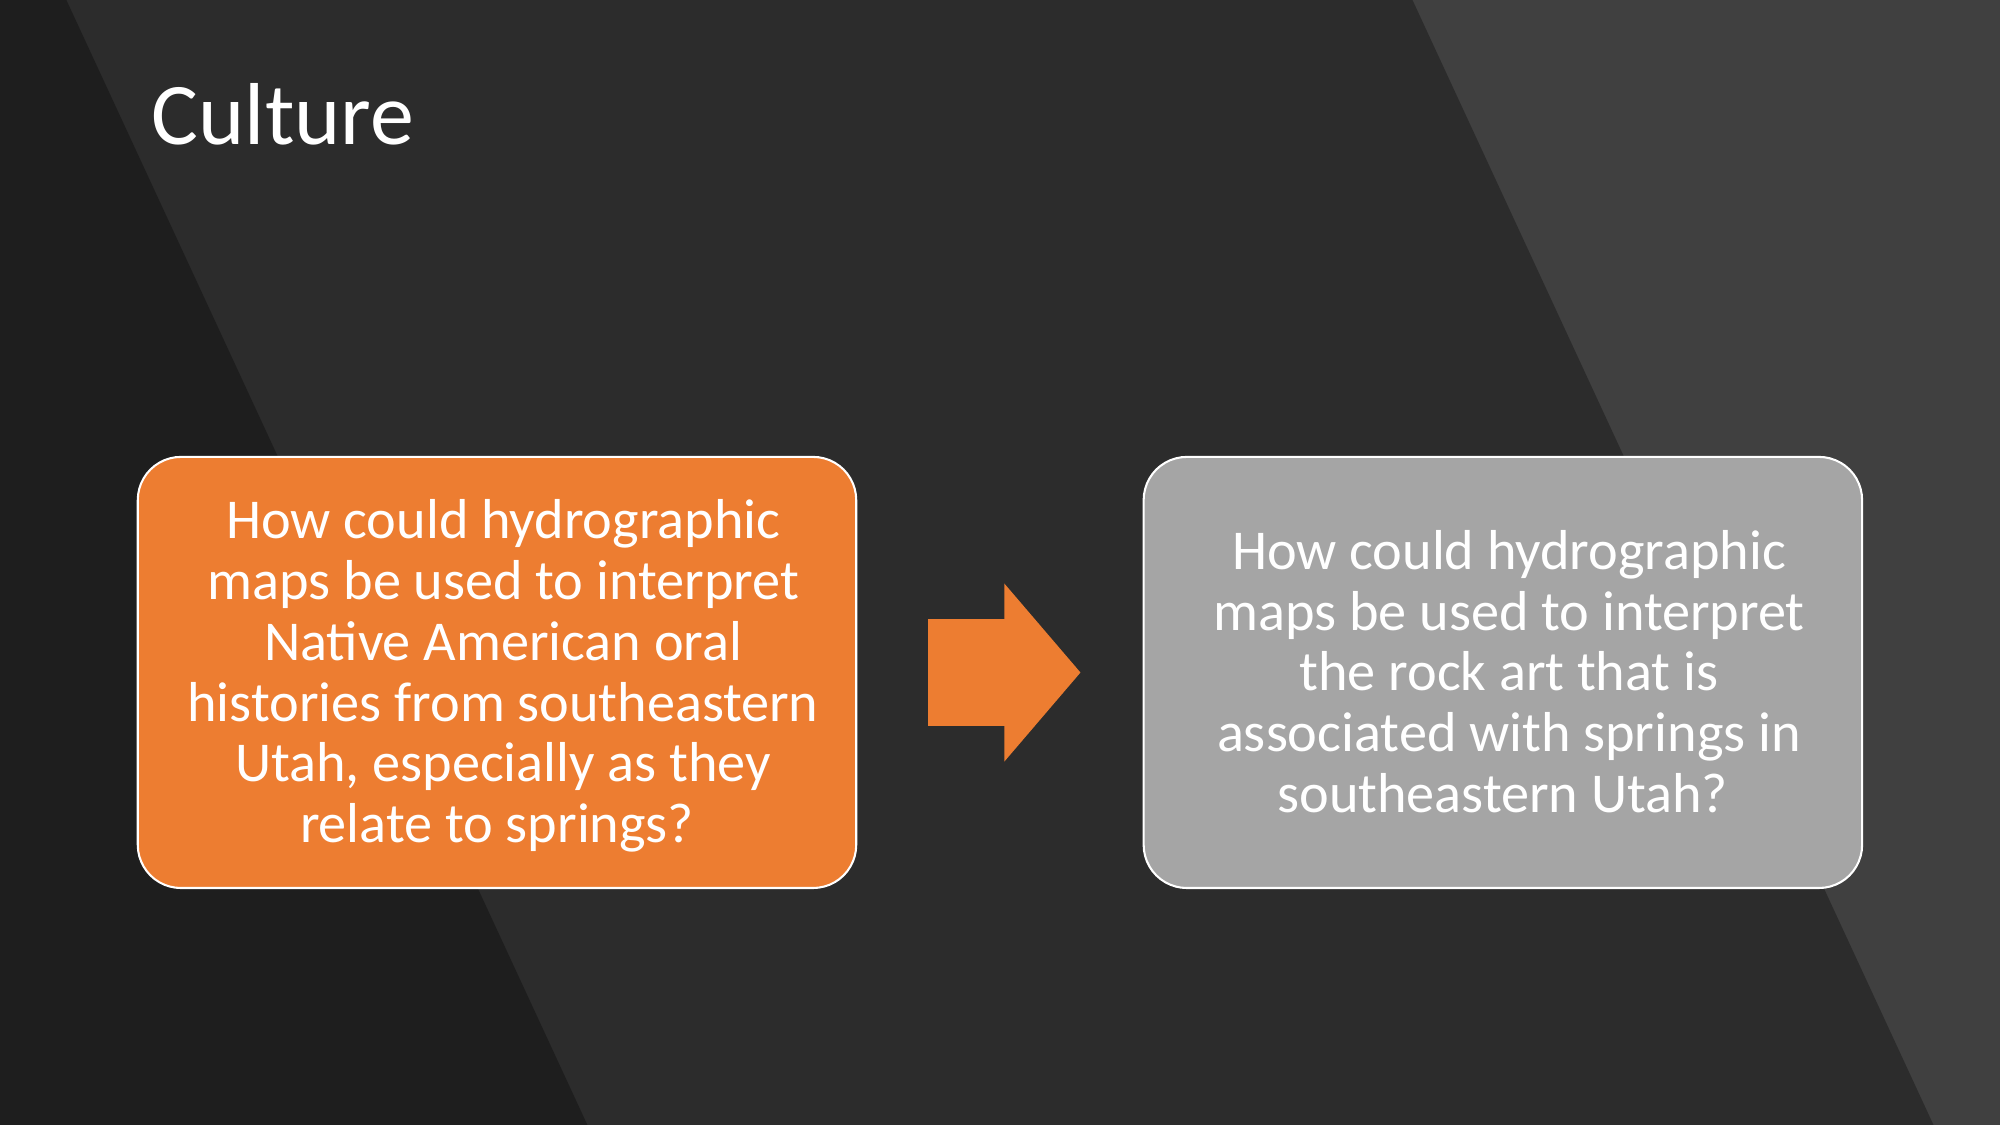

# Culture
How could hydrographic maps be used to interpret Native American oral histories from southeastern Utah, especially as they relate to springs?

How could hydrographic maps be used to interpret the rock art that is associated with springs in southeastern Utah?